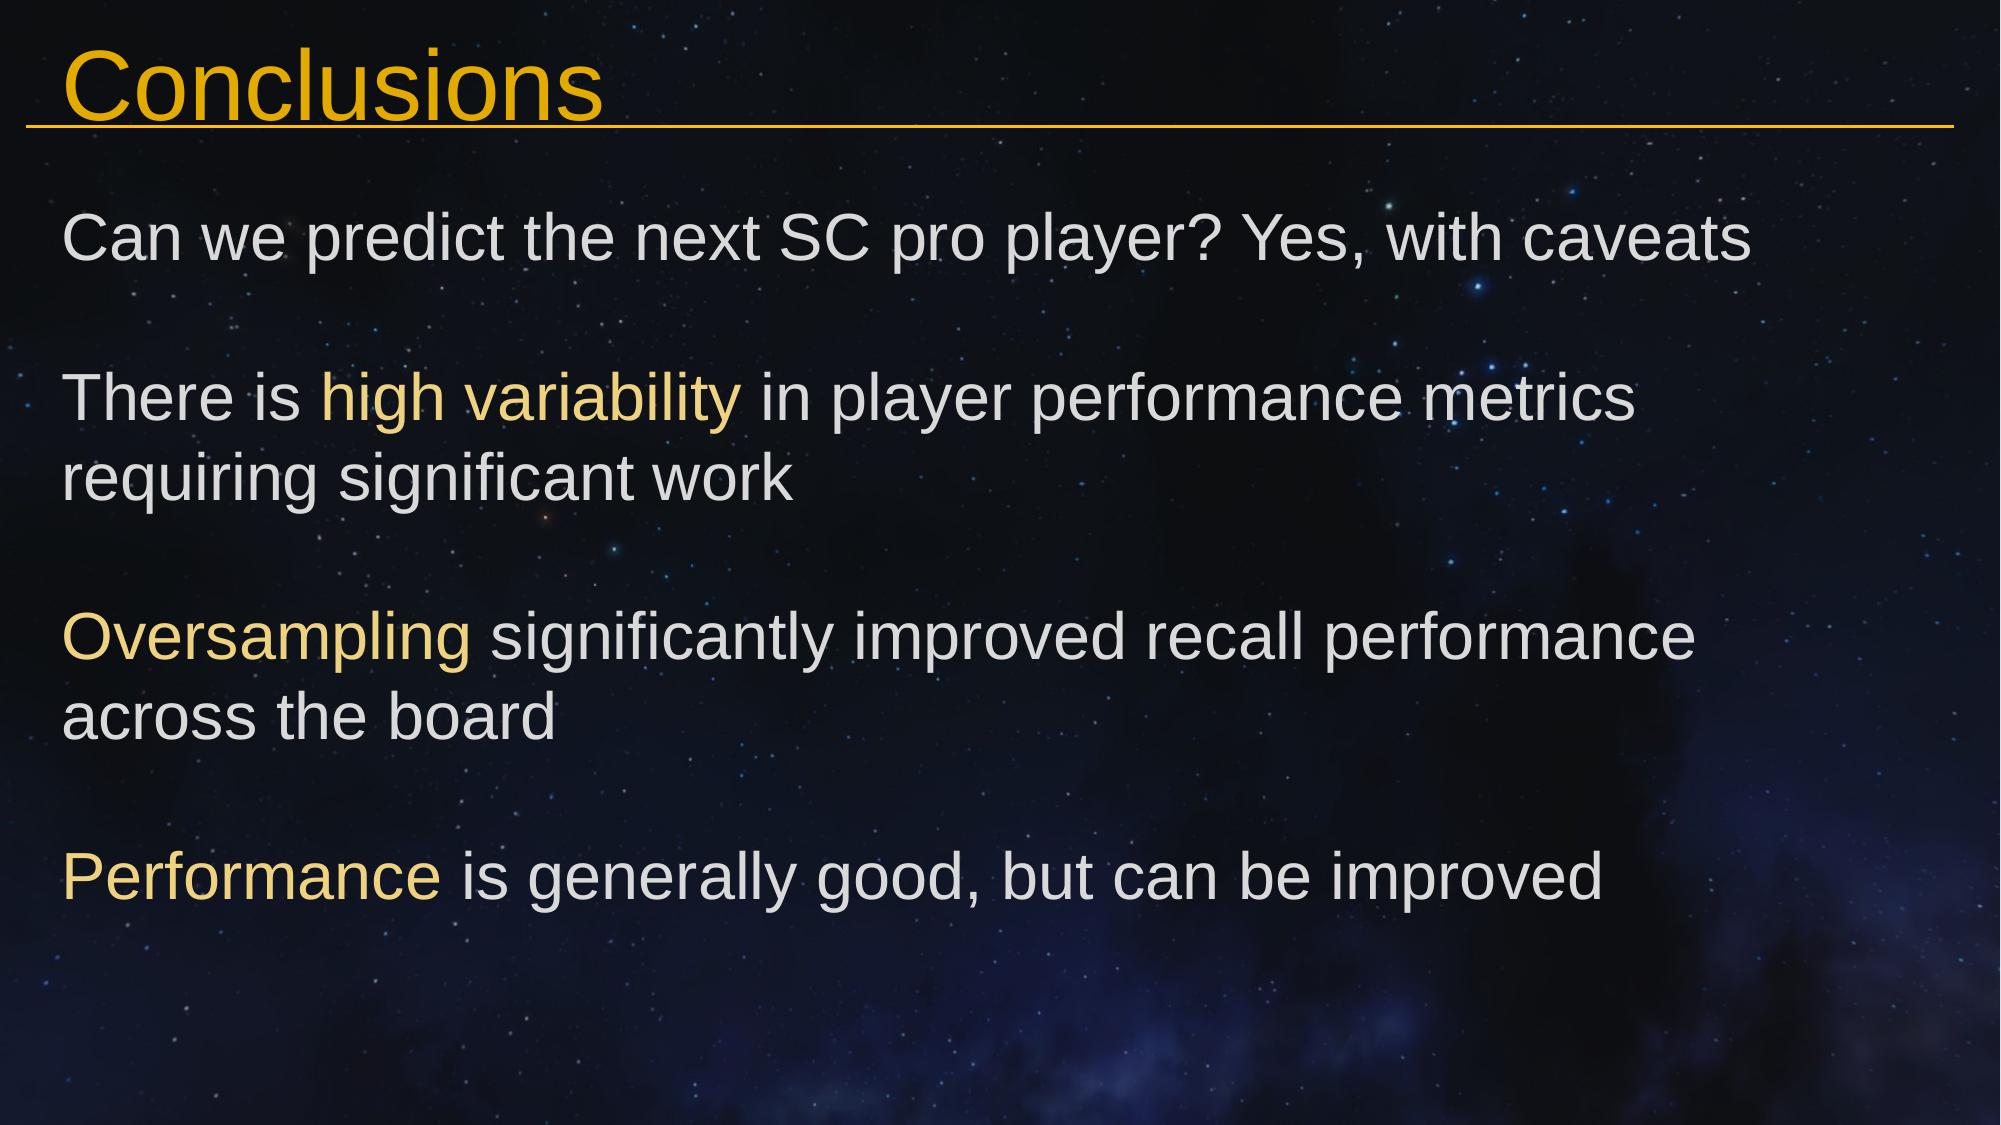

# Conclusions
Can we predict the next SC pro player? Yes, with caveats

There is high variability in player performance metrics requiring significant work

Oversampling significantly improved recall performance across the board

Performance is generally good, but can be improved